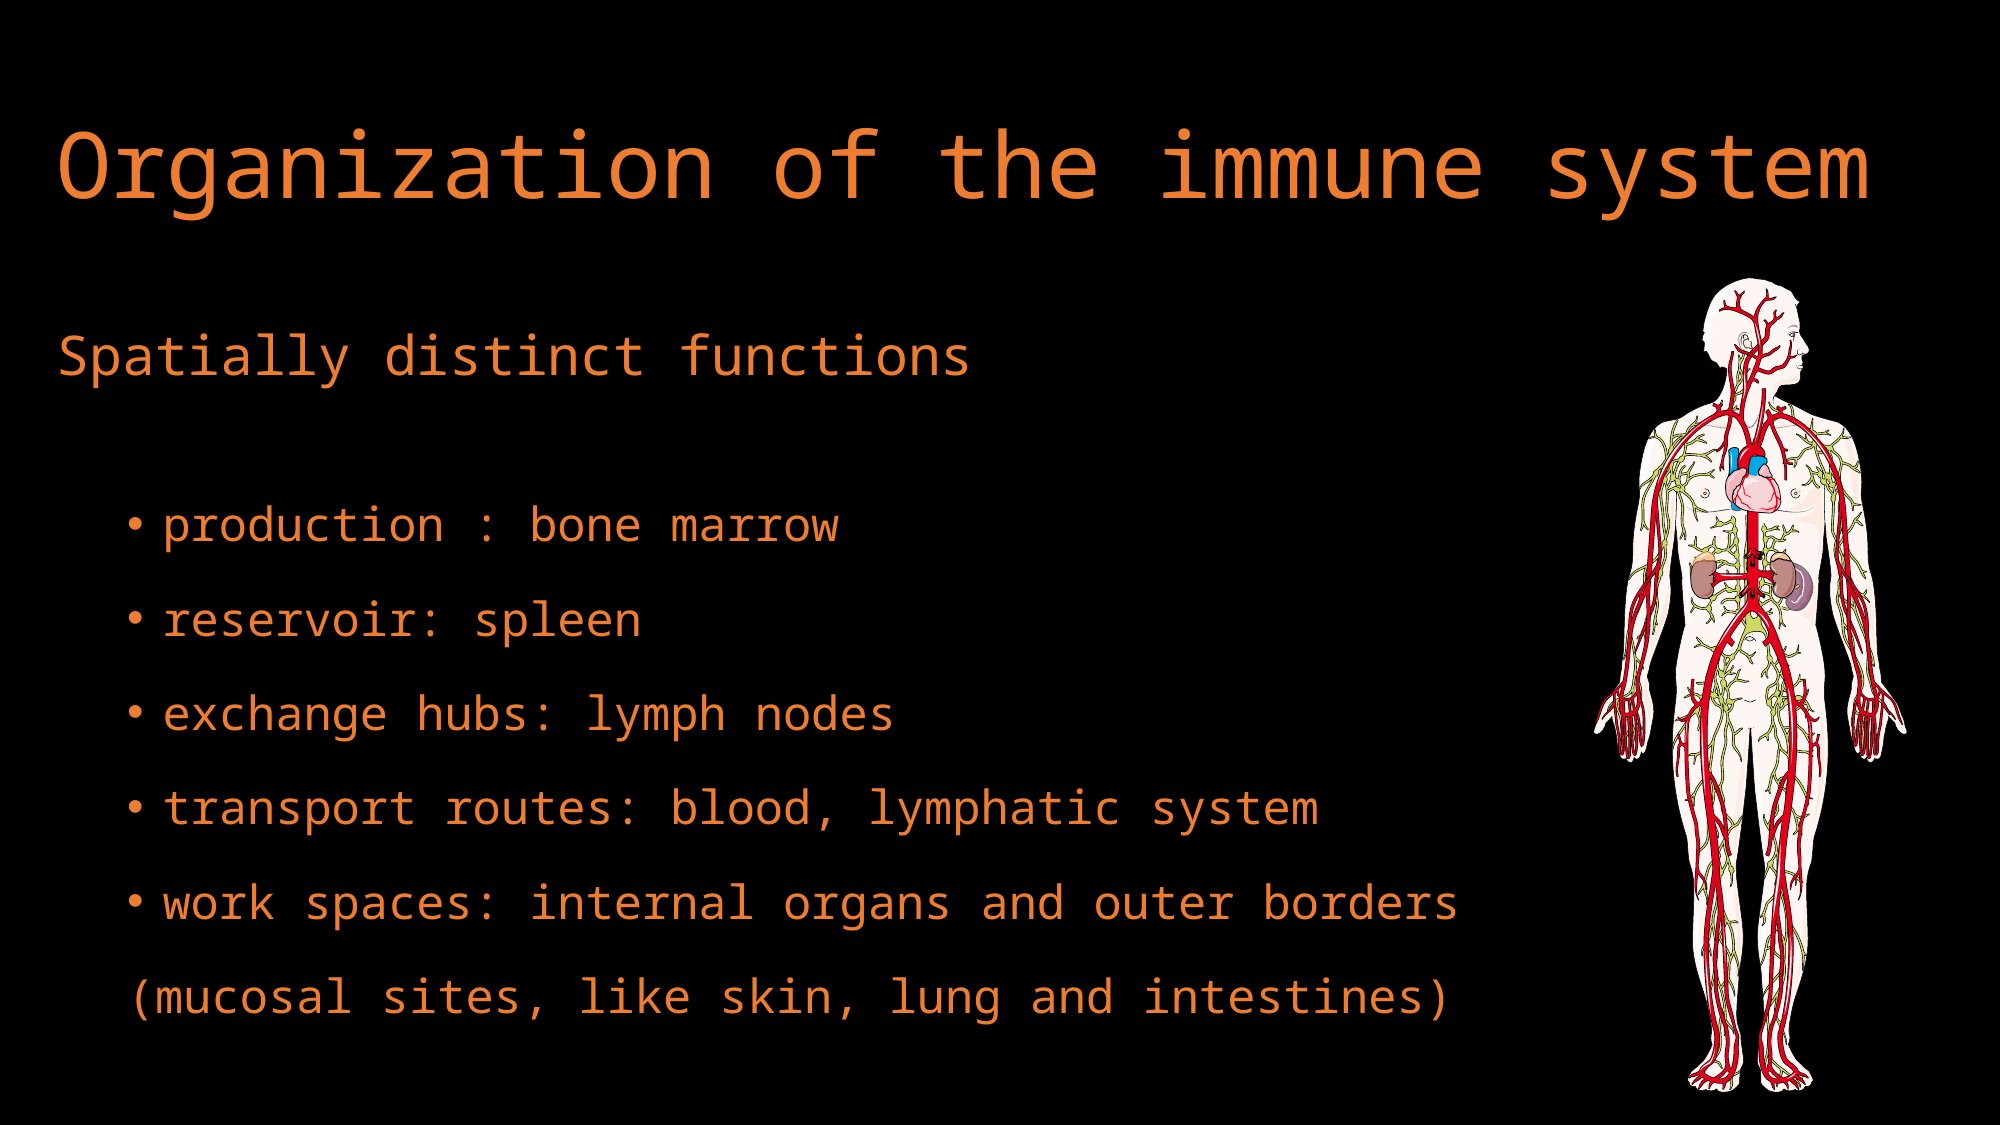

# Organization of the immune system

Spatially distinct functions

production : bone marrow
reservoir: spleen
exchange hubs: lymph nodes
transport routes: blood, lymphatic system
work spaces: internal organs and outer borders
(mucosal sites, like skin, lung and intestines)